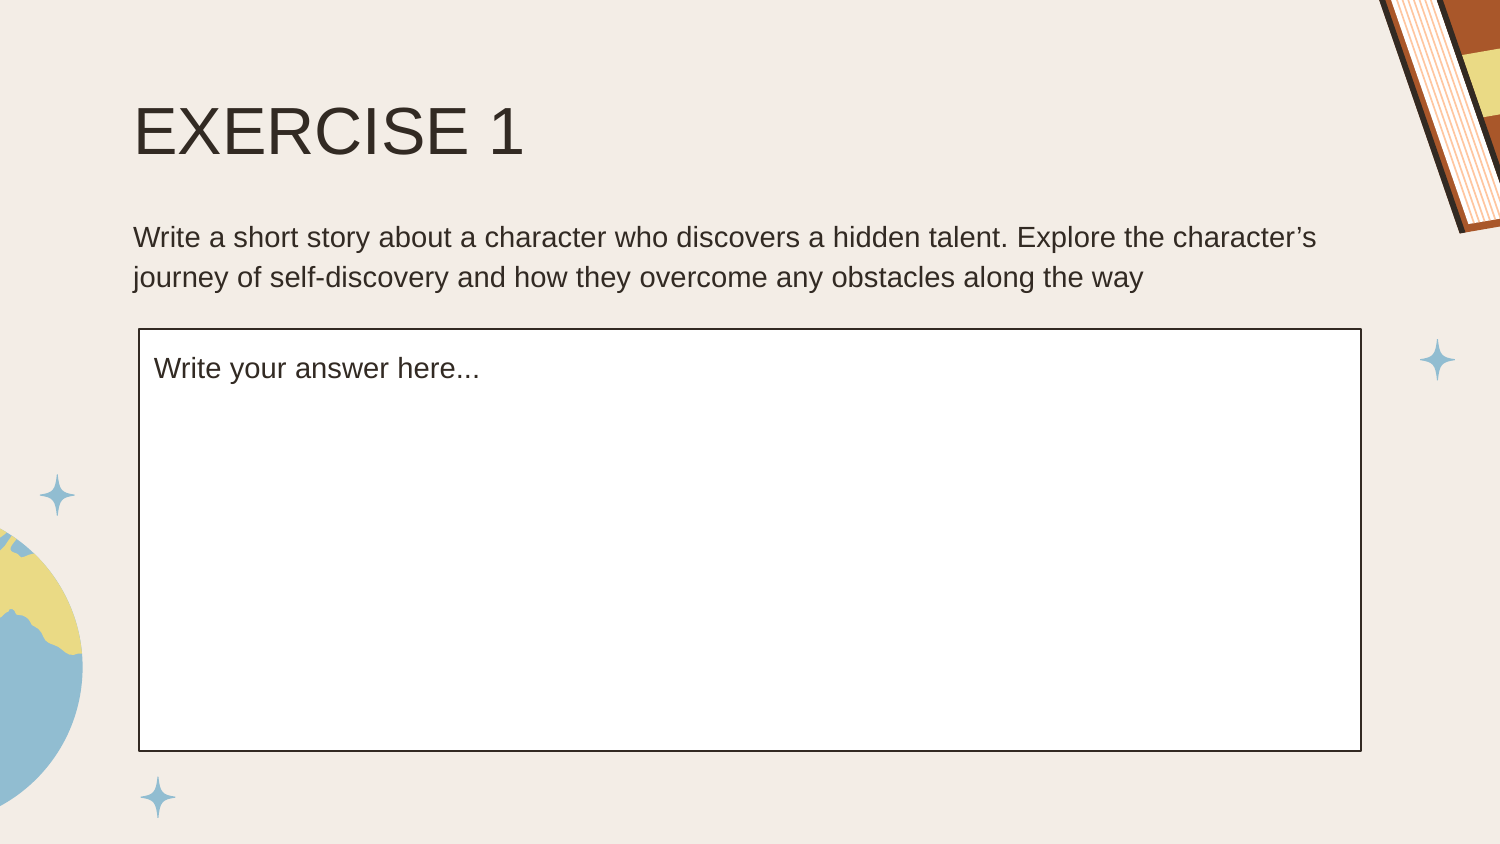

# EXERCISE 1
Write a short story about a character who discovers a hidden talent. Explore the character’s journey of self-discovery and how they overcome any obstacles along the way

Write your answer here...